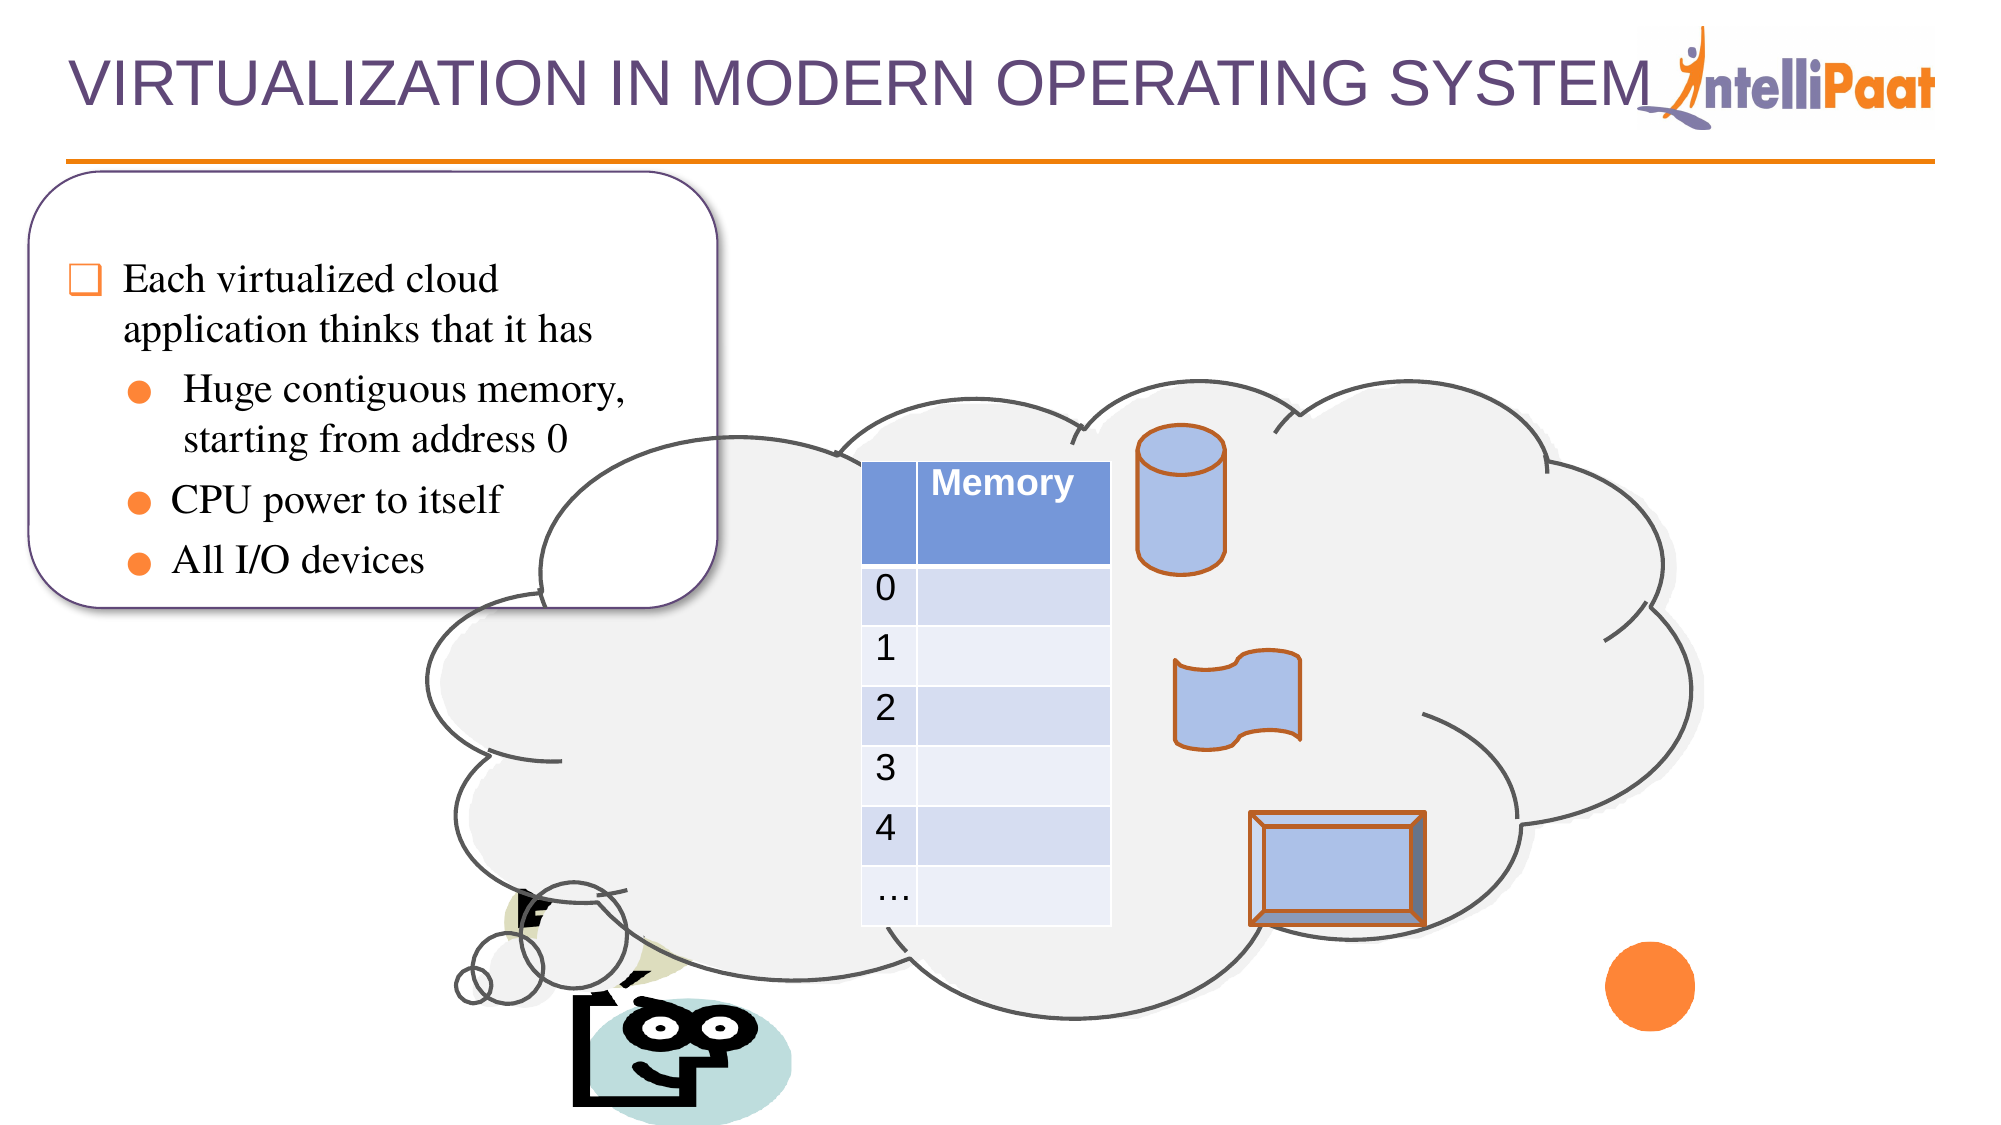

VIRTUALIZATION IN MODERN OPERATING SYSTEM

Each virtualized cloud application thinks that it has
Huge contiguous memory, starting from address 0
CPU power to itself
All I/O devices

|  | Memory |
| --- | --- |
| 0 |  |
| 1 |  |
| 2 |  |
| 3 |  |
| 4 |  |
| … |  |